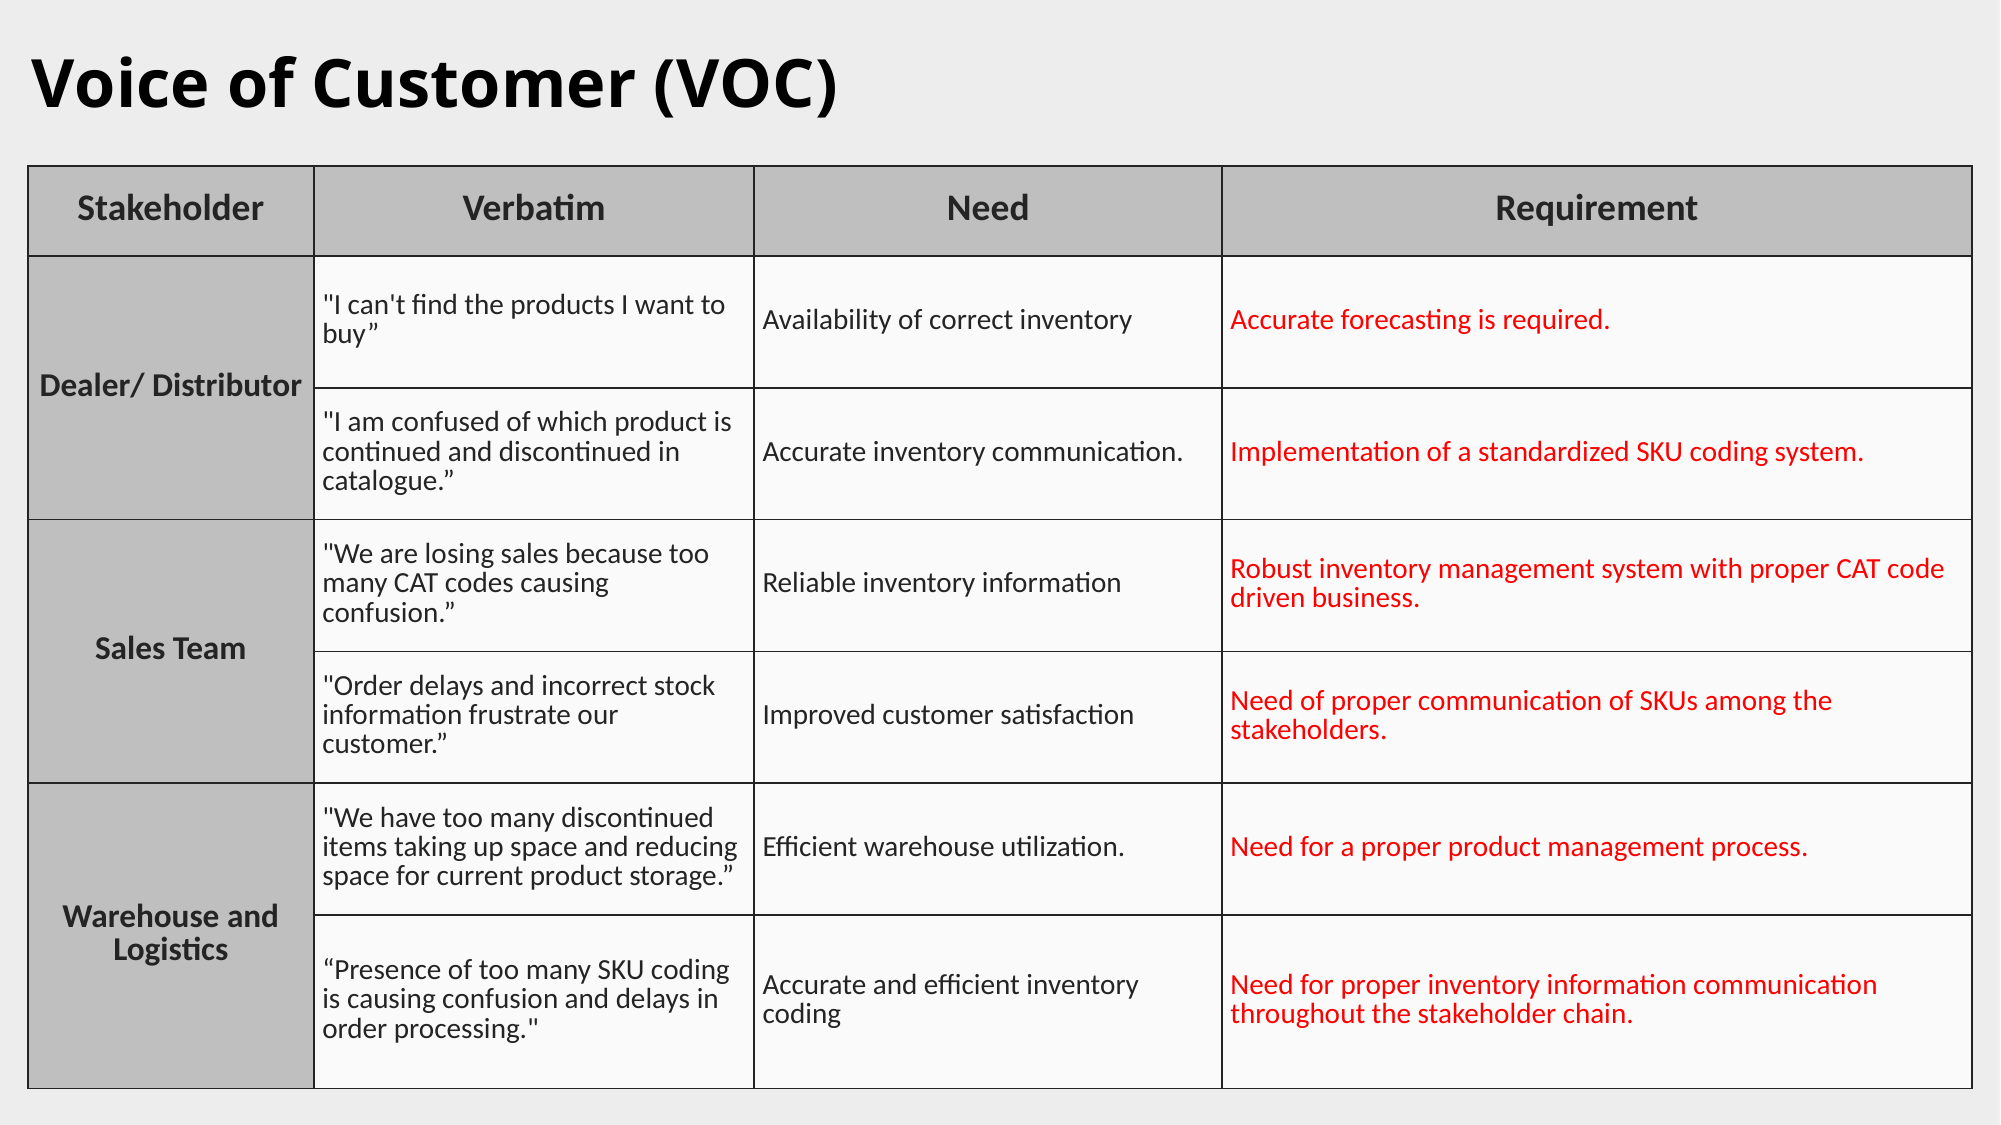

Voice of Customer (VOC)
| Stakeholder | Verbatim | Need | Requirement |
| --- | --- | --- | --- |
| Dealer/ Distributor | "I can't find the products I want to buy” | Availability of correct inventory | Accurate forecasting is required. |
|  | "I am confused of which product is continued and discontinued in catalogue.” | Accurate inventory communication. | Implementation of a standardized SKU coding system. |
| Sales Team | "We are losing sales because too many CAT codes causing confusion.” | Reliable inventory information | Robust inventory management system with proper CAT code driven business. |
|  | "Order delays and incorrect stock information frustrate our customer.” | Improved customer satisfaction | Need of proper communication of SKUs among the stakeholders. |
| Warehouse and Logistics | "We have too many discontinued items taking up space and reducing space for current product storage.” | Efficient warehouse utilization. | Need for a proper product management process. |
|  | “Presence of too many SKU coding is causing confusion and delays in order processing." | Accurate and efficient inventory coding | Need for proper inventory information communication throughout the stakeholder chain. |